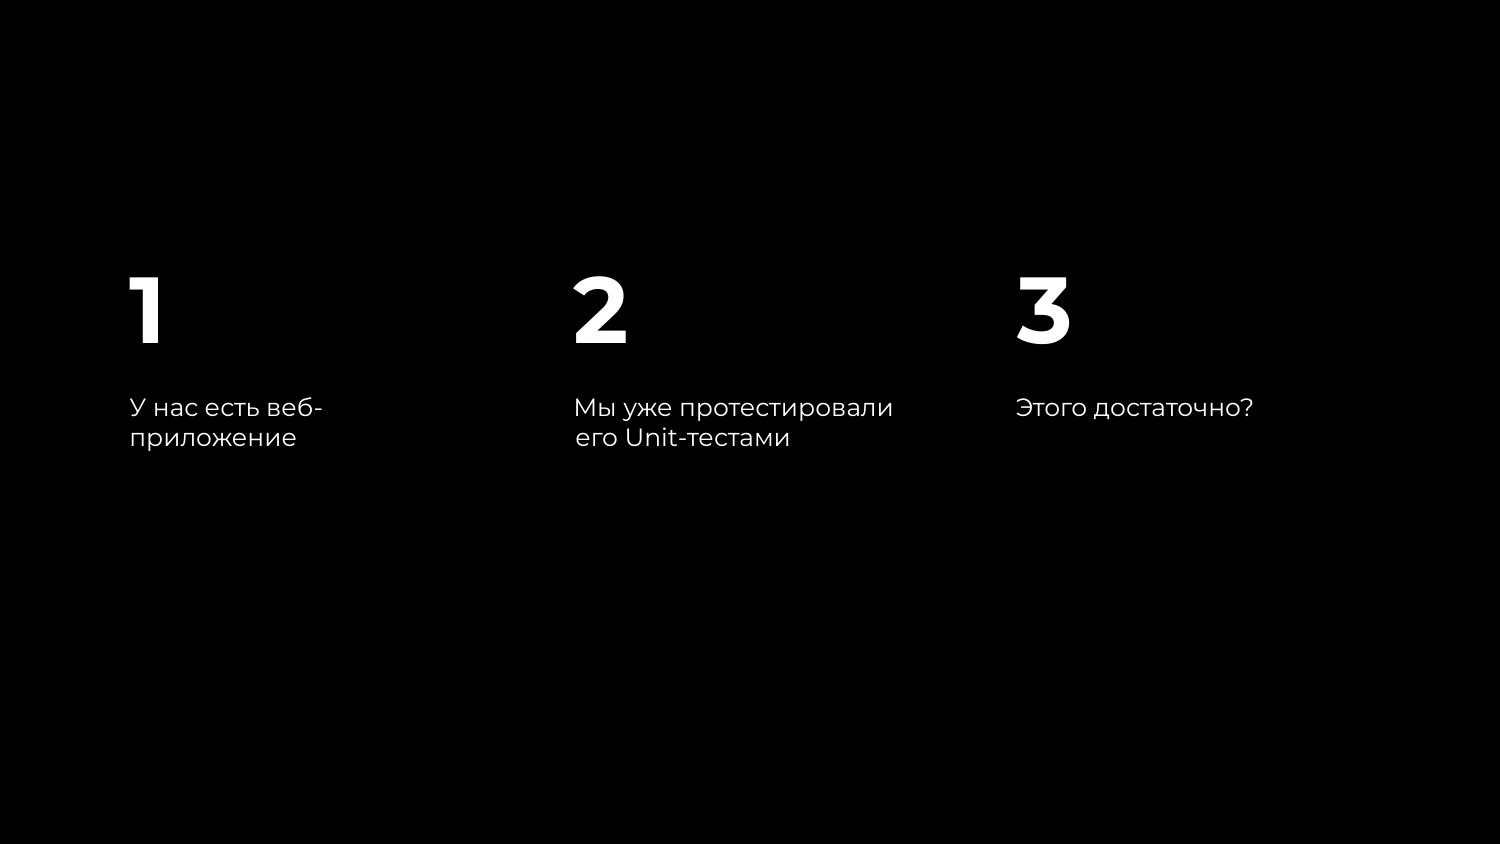

#
1
2
3
Мы уже протестировали его Unit-тестами
Этого достаточно?
У нас есть веб-приложение